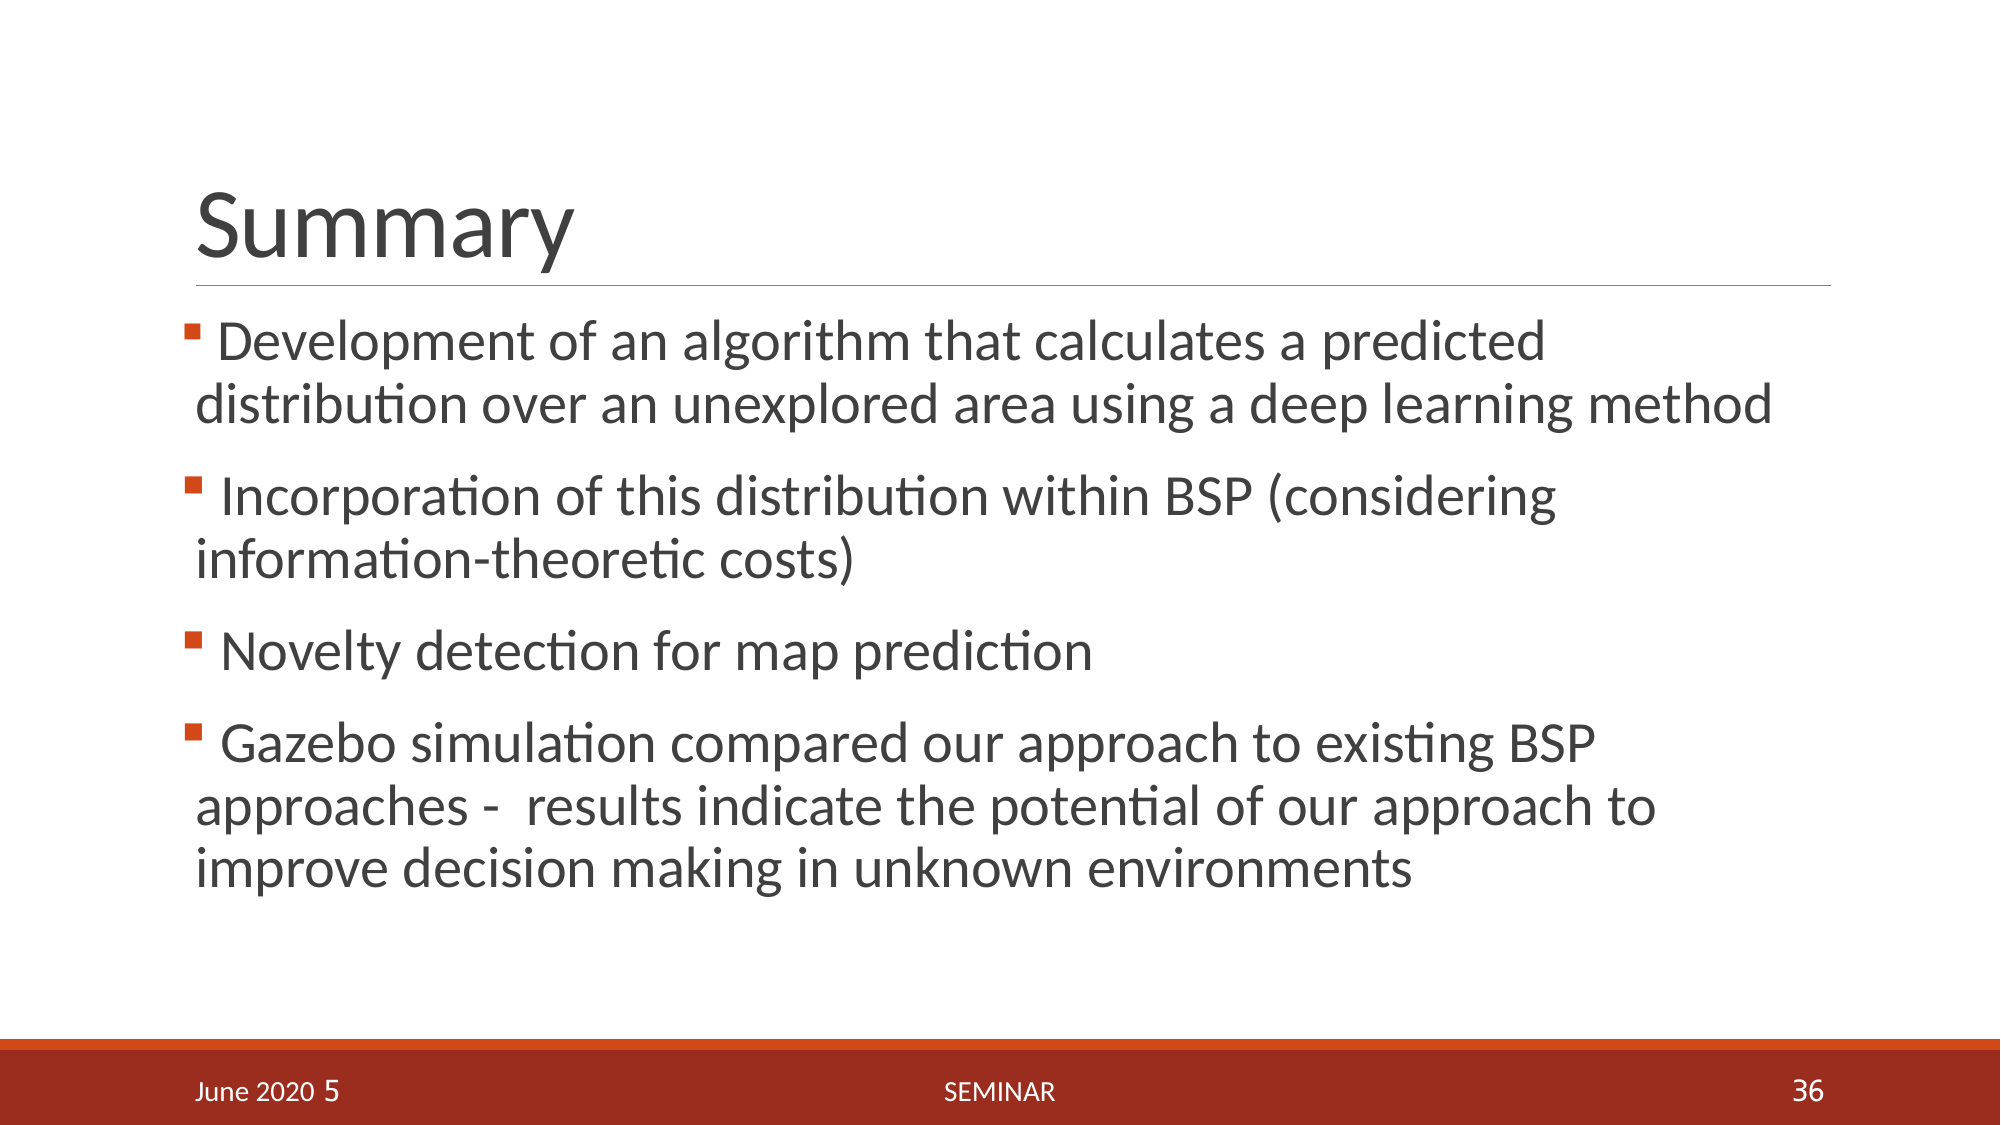

# Summary
 Development of an algorithm that calculates a predicted distribution over an unexplored area using a deep learning method
 Incorporation of this distribution within BSP (considering information-theoretic costs)
 Novelty detection for map prediction
 Gazebo simulation compared our approach to existing BSP approaches -  results indicate the potential of our approach to improve decision making in unknown environments
5 June 2020
Seminar
36